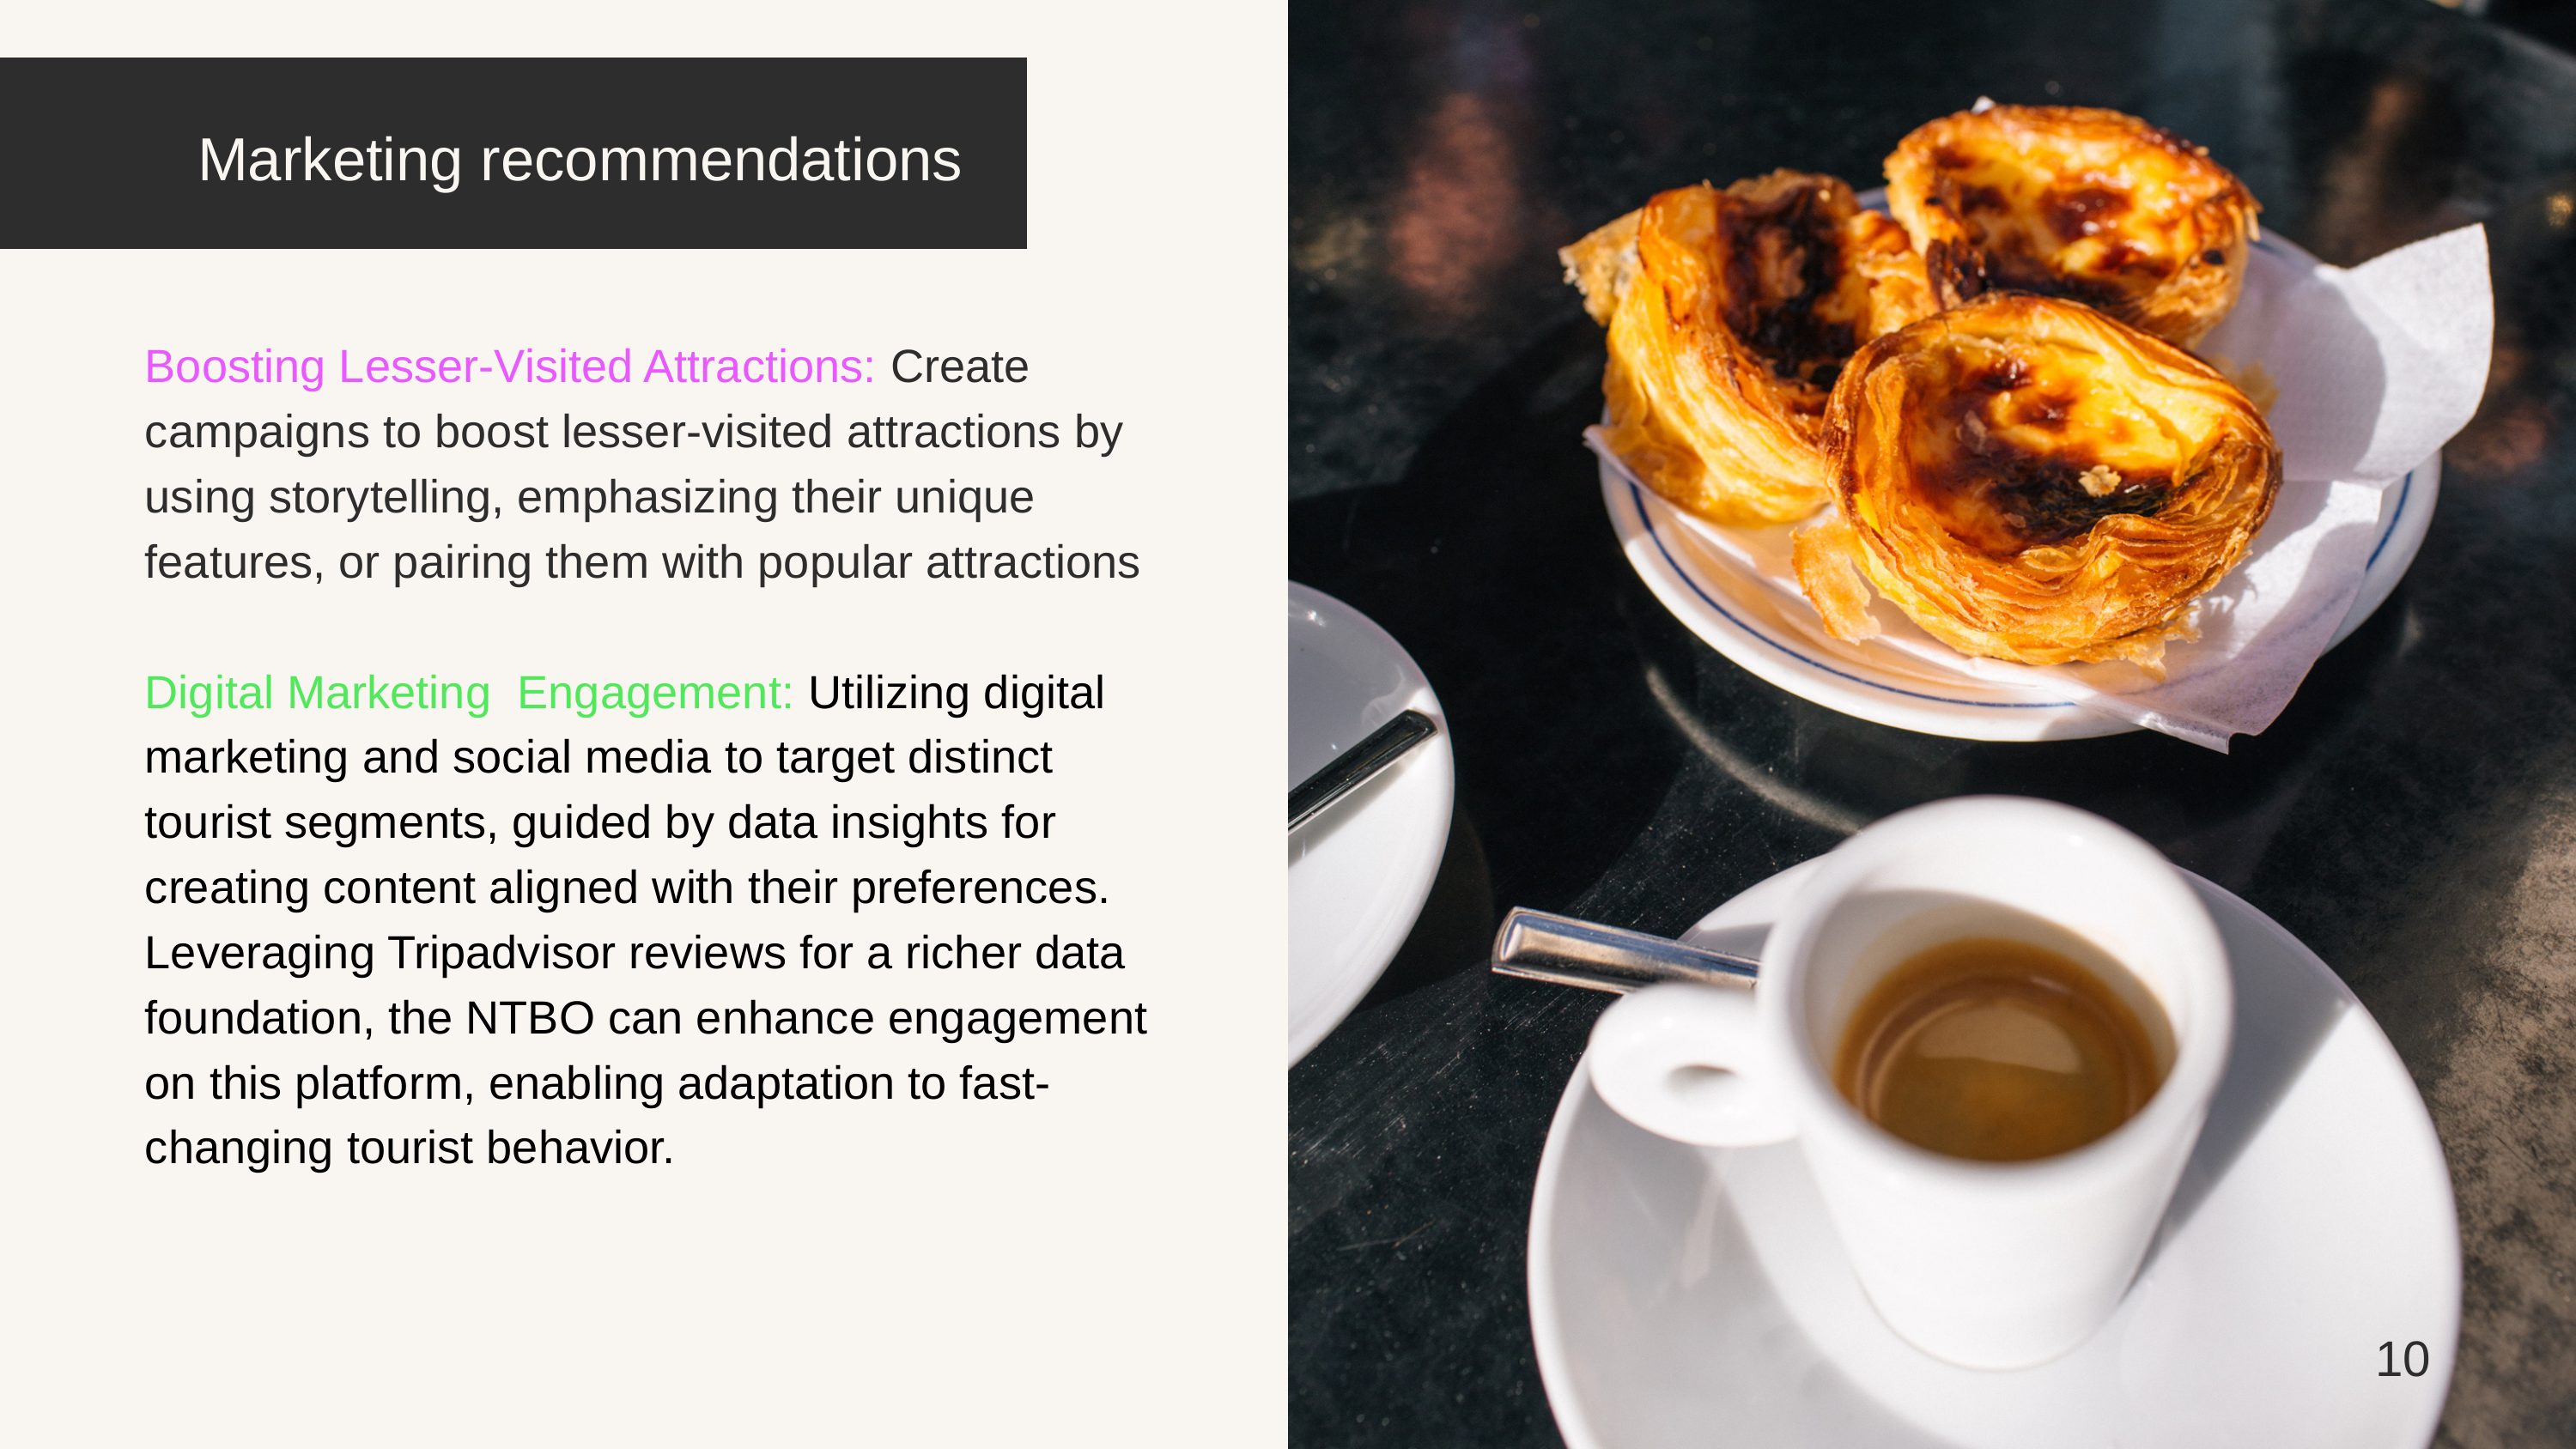

Marketing recommendations
Boosting Lesser-Visited Attractions: Create campaigns to boost lesser-visited attractions by using storytelling, emphasizing their unique features, or pairing them with popular attractions

Digital Marketing  Engagement: Utilizing digital marketing and social media to target distinct tourist segments, guided by data insights for creating content aligned with their preferences. Leveraging Tripadvisor reviews for a richer data foundation, the NTBO can enhance engagement on this platform, enabling adaptation to fast-changing tourist behavior.
10